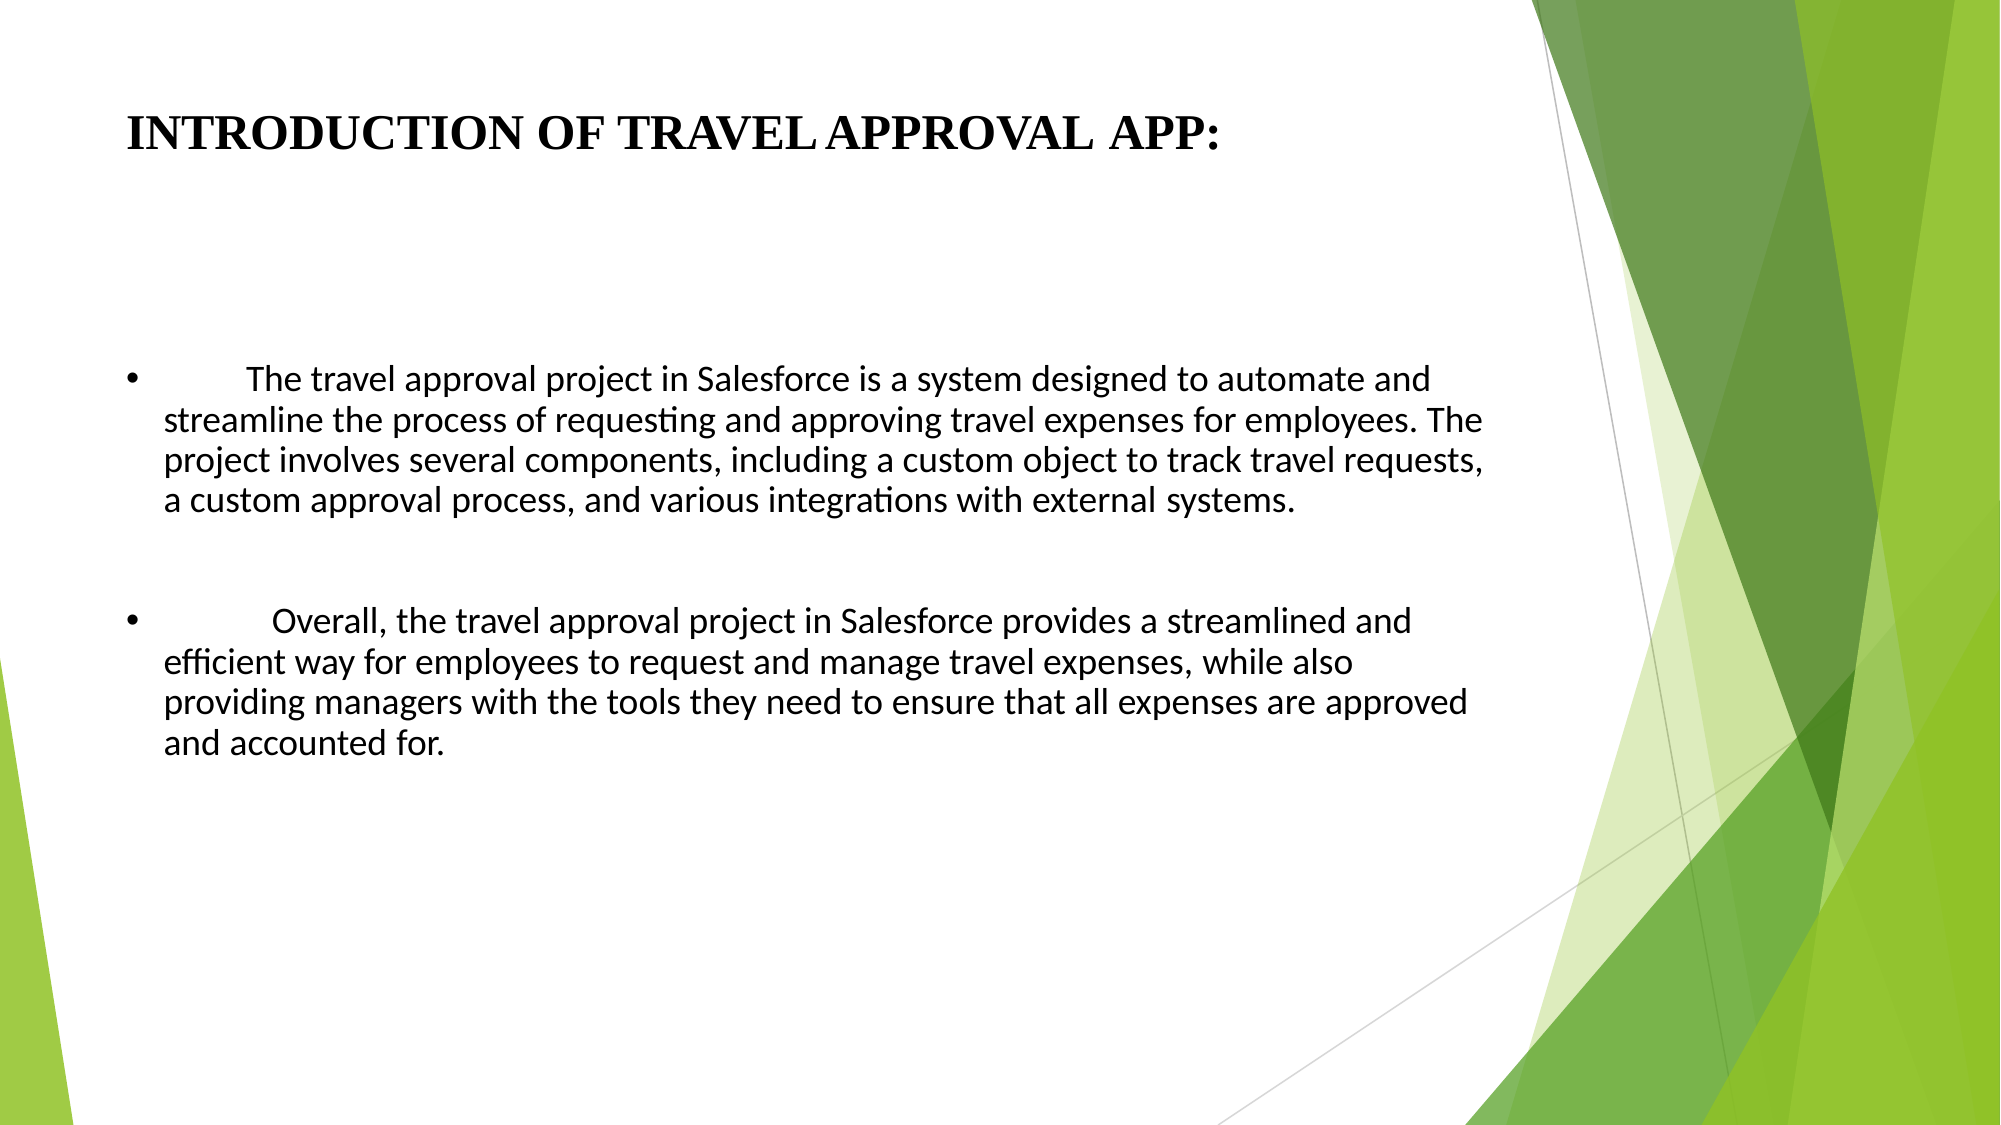

# INTRODUCTION OF TRAVEL APPROVAL APP:
	The travel approval project in Salesforce is a system designed to automate and  streamline the process of requesting and approving travel expenses for employees. The  project involves several components, including a custom object to track travel requests,  a custom approval process, and various integrations with external systems.

	Overall, the travel approval project in Salesforce provides a streamlined and  efficient way for employees to request and manage travel expenses, while also  providing managers with the tools they need to ensure that all expenses are approved  and accounted for.